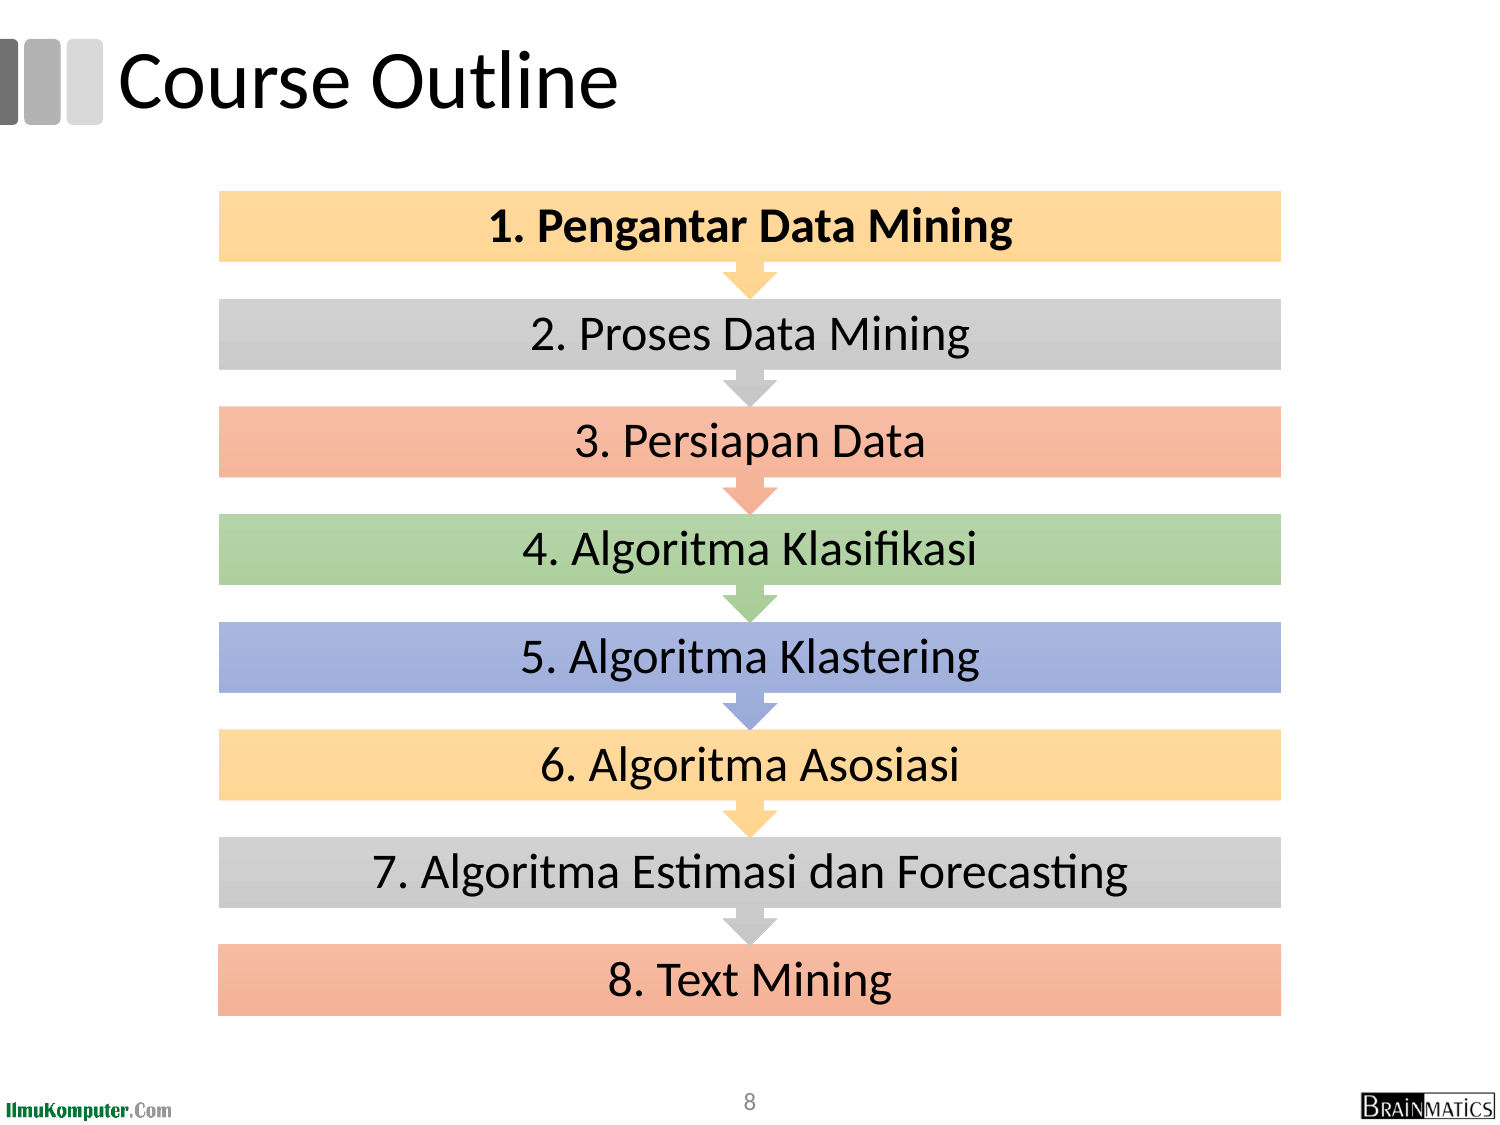

# Course Outline
8. Text Mining
7. Algoritma Estimasi dan Forecasting
6. Algoritma Asosiasi
5. Algoritma Klastering
4. Algoritma Klasifikasi
3. Persiapan Data
2. Proses Data Mining
1. Pengantar Data Mining
8